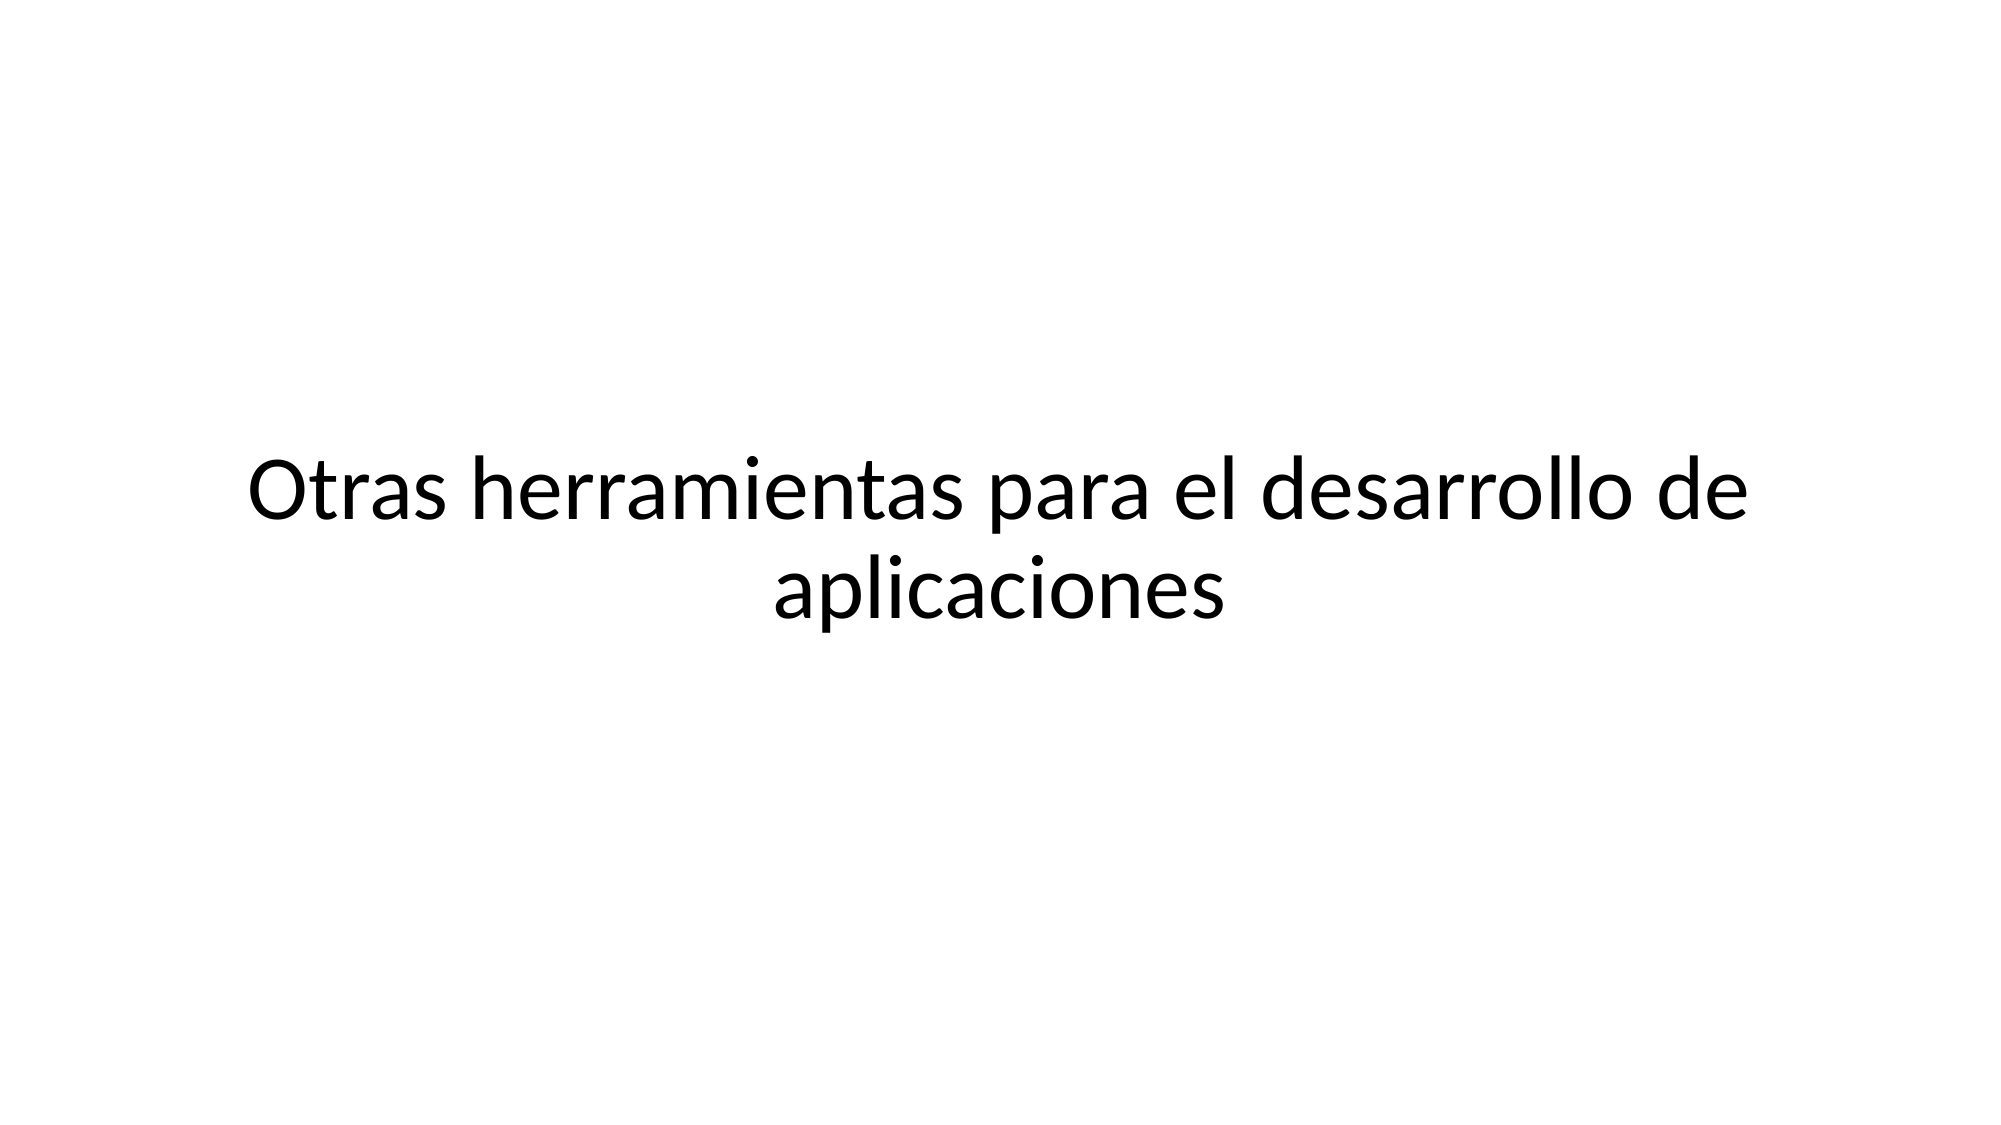

# Otras herramientas para el desarrollo de aplicaciones